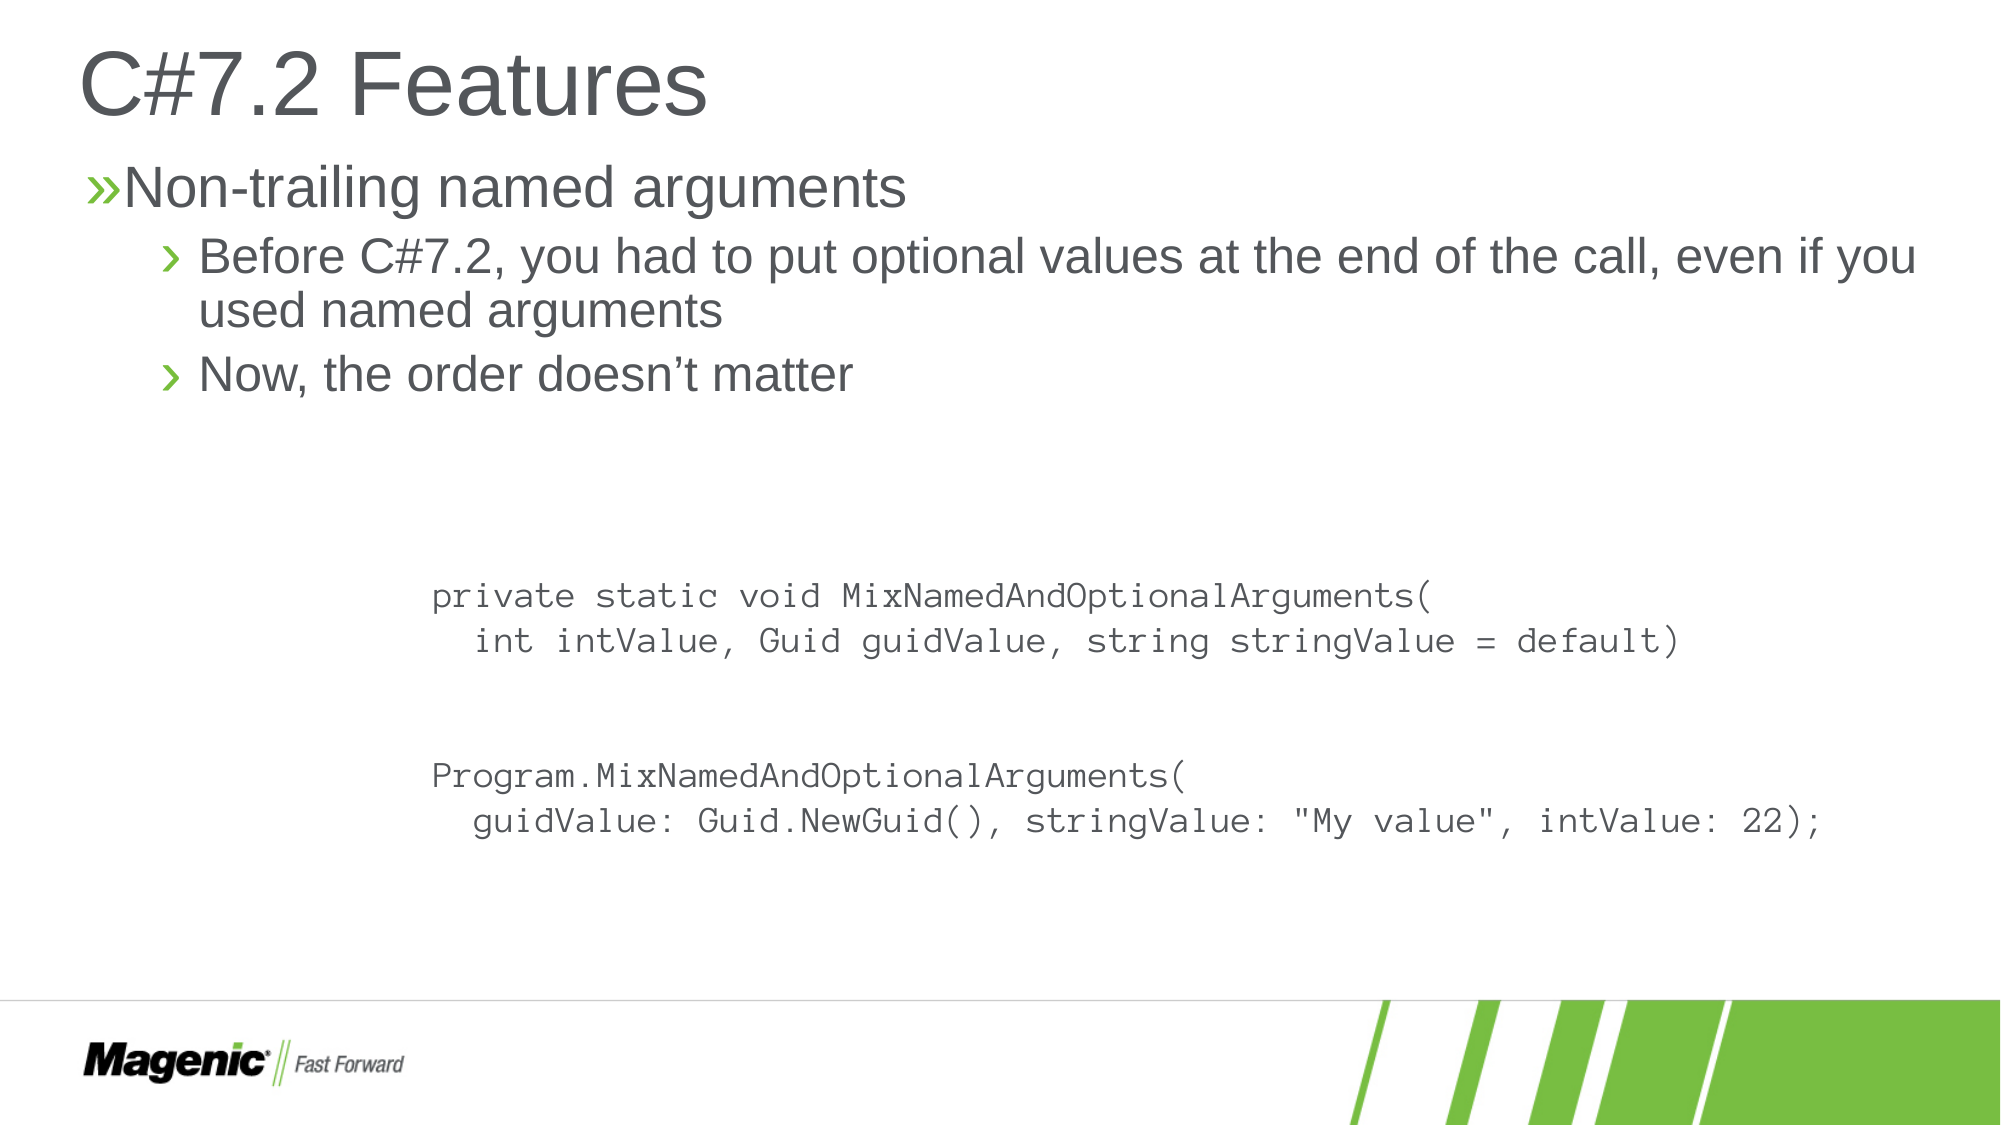

# C#7.2 Features
Non-trailing named arguments
Before C#7.2, you had to put optional values at the end of the call, even if you used named arguments
Now, the order doesn’t matter
private static void MixNamedAndOptionalArguments(
  int intValue, Guid guidValue, string stringValue = default)

Program.MixNamedAndOptionalArguments(
  guidValue: Guid.NewGuid(), stringValue: "My value", intValue: 22);